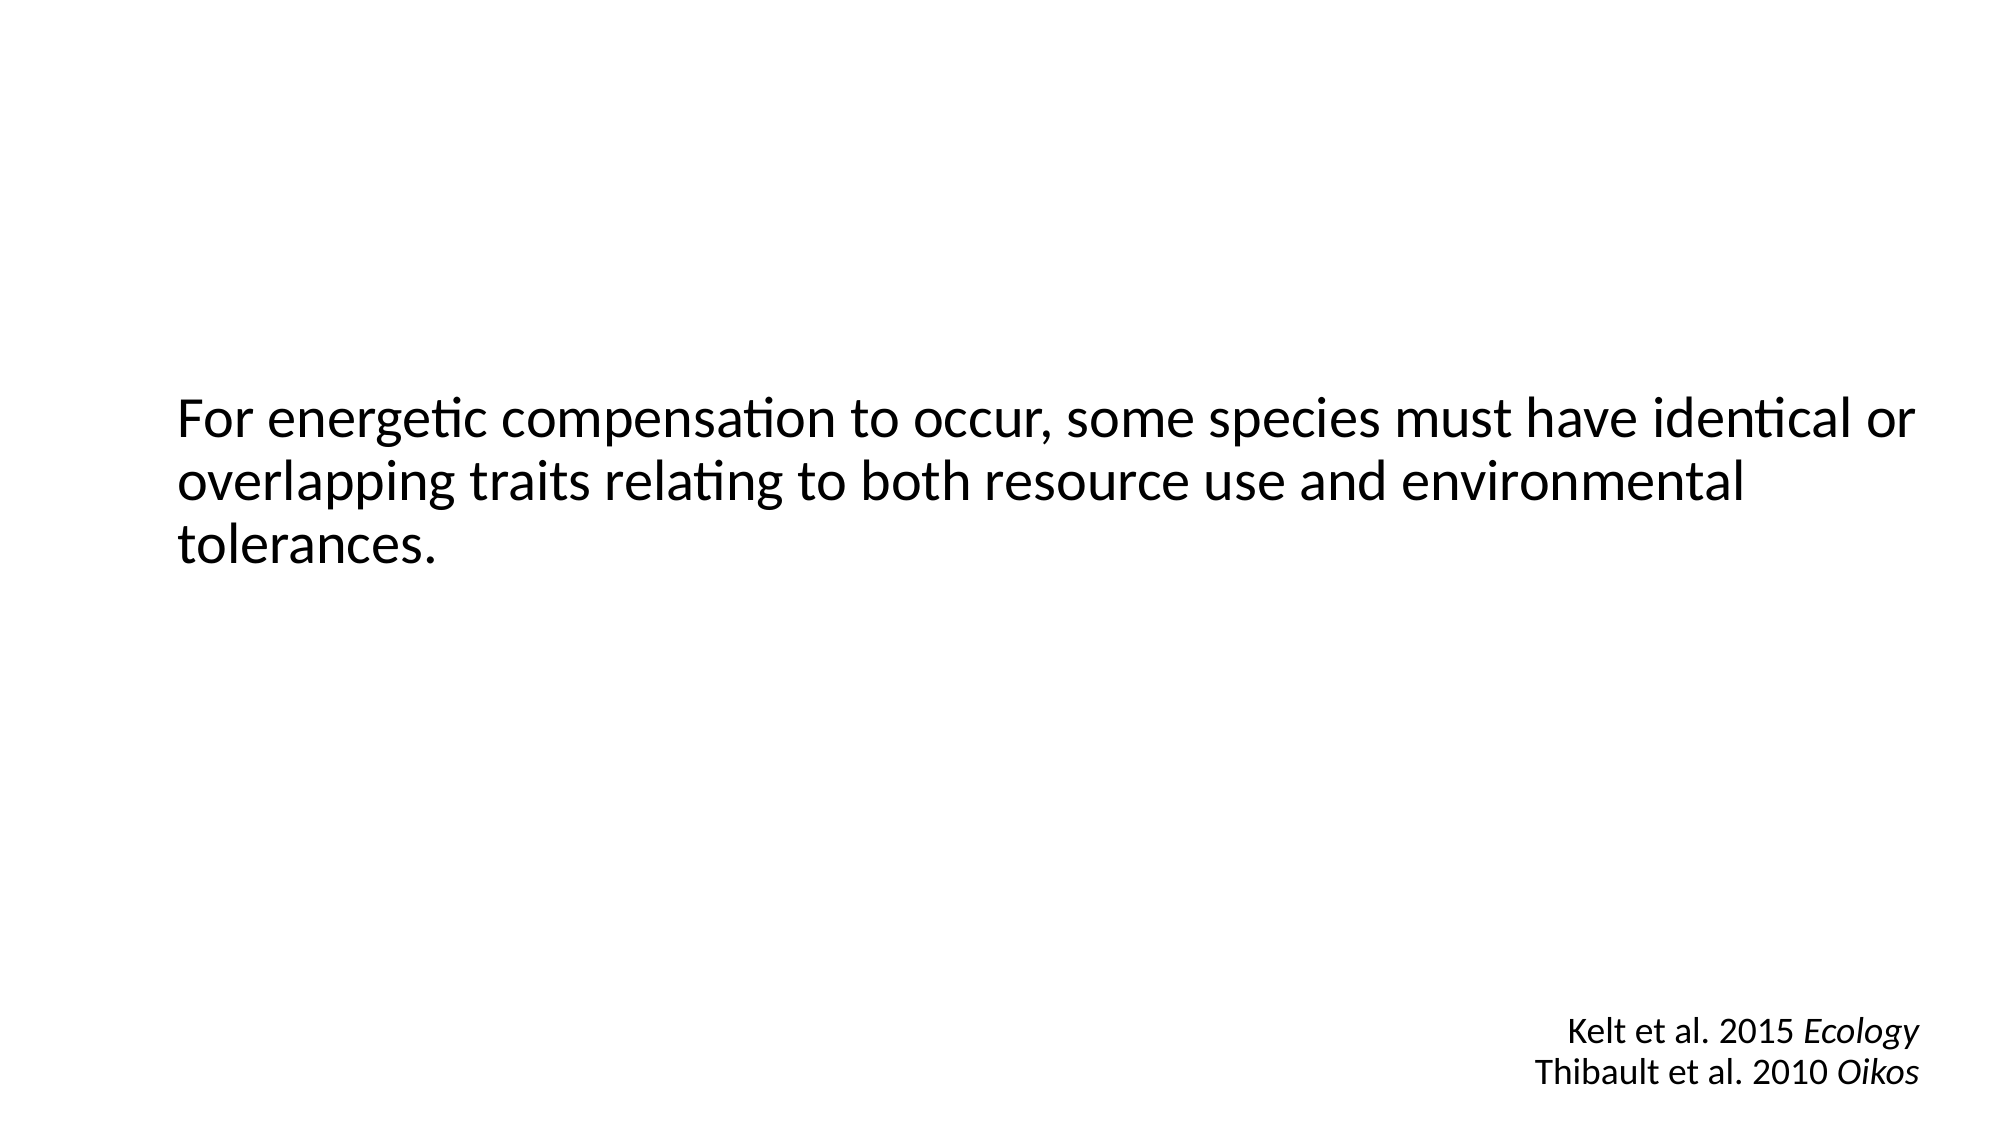

For energetic compensation to occur, some species must have identical or overlapping traits relating to both resource use and environmental tolerances.

Kelt et al. 2015 Ecology
Thibault et al. 2010 Oikos